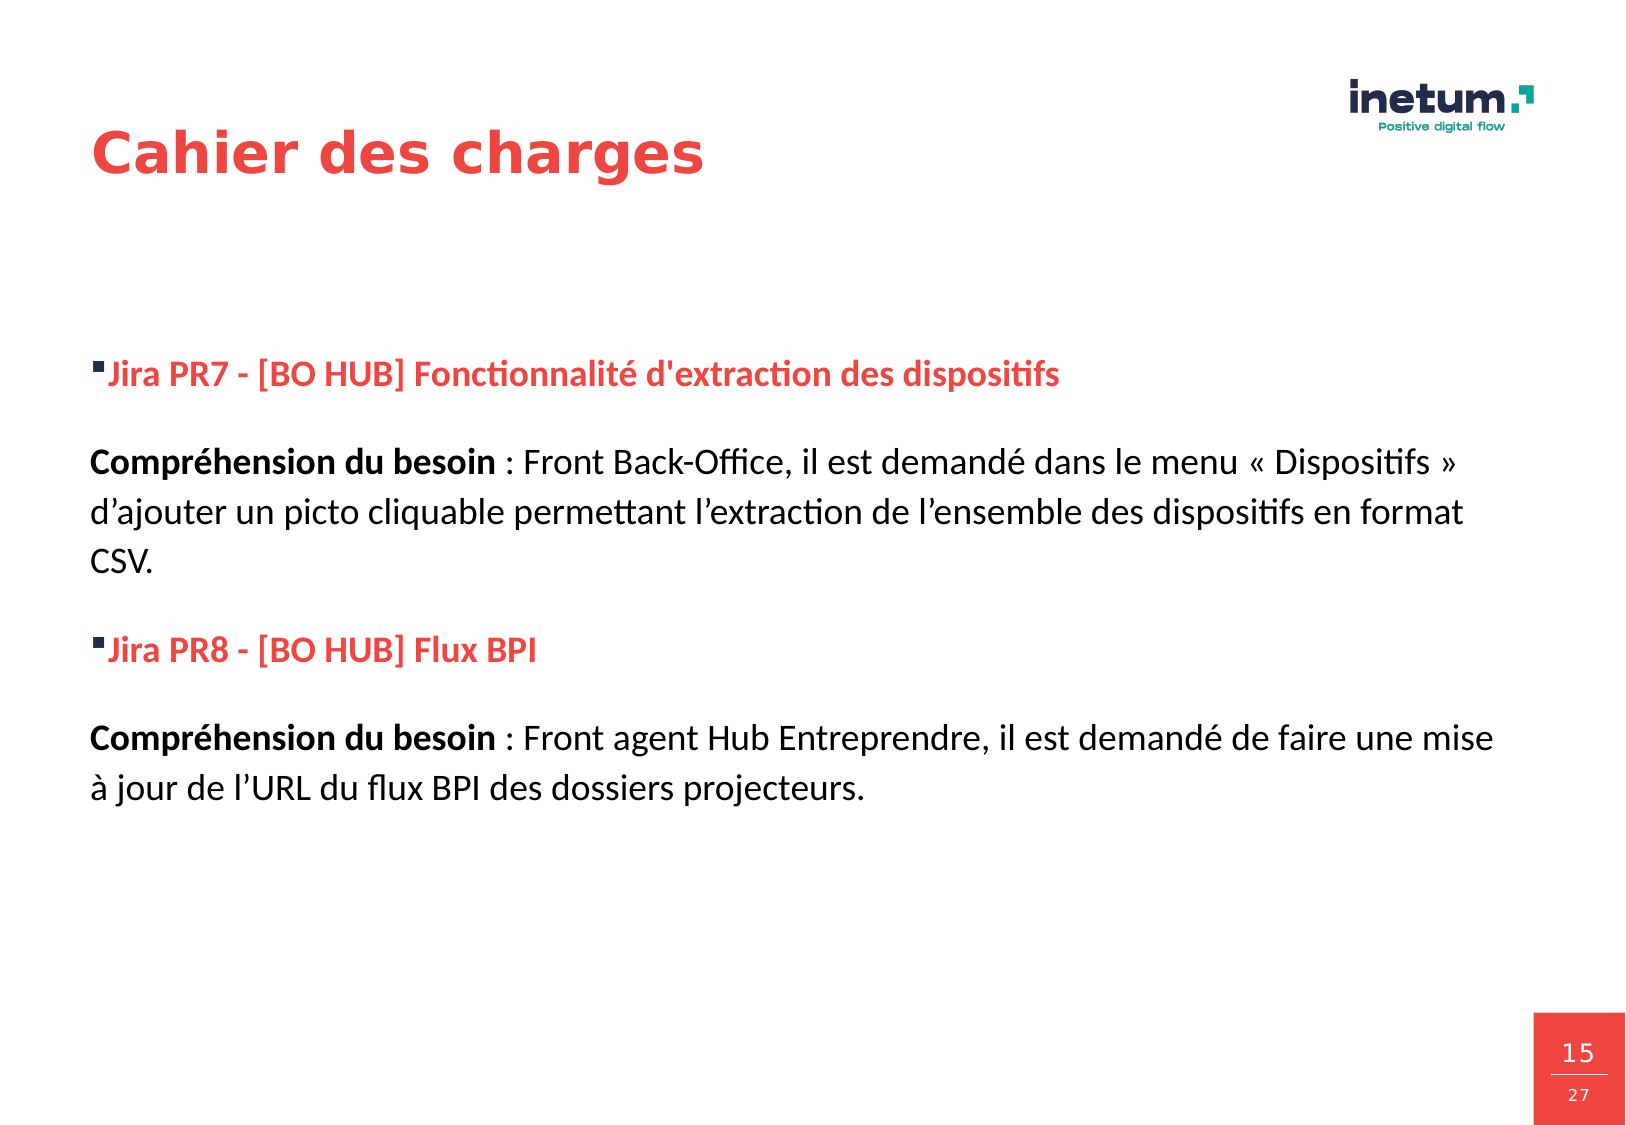

# Cahier des charges
Jira PR7 - [BO HUB] Fonctionnalité d'extraction des dispositifs
Compréhension du besoin : Front Back-Office, il est demandé dans le menu « Dispositifs » d’ajouter un picto cliquable permettant l’extraction de l’ensemble des dispositifs en format CSV.
Jira PR8 - [BO HUB] Flux BPI
Compréhension du besoin : Front agent Hub Entreprendre, il est demandé de faire une mise à jour de l’URL du flux BPI des dossiers projecteurs.